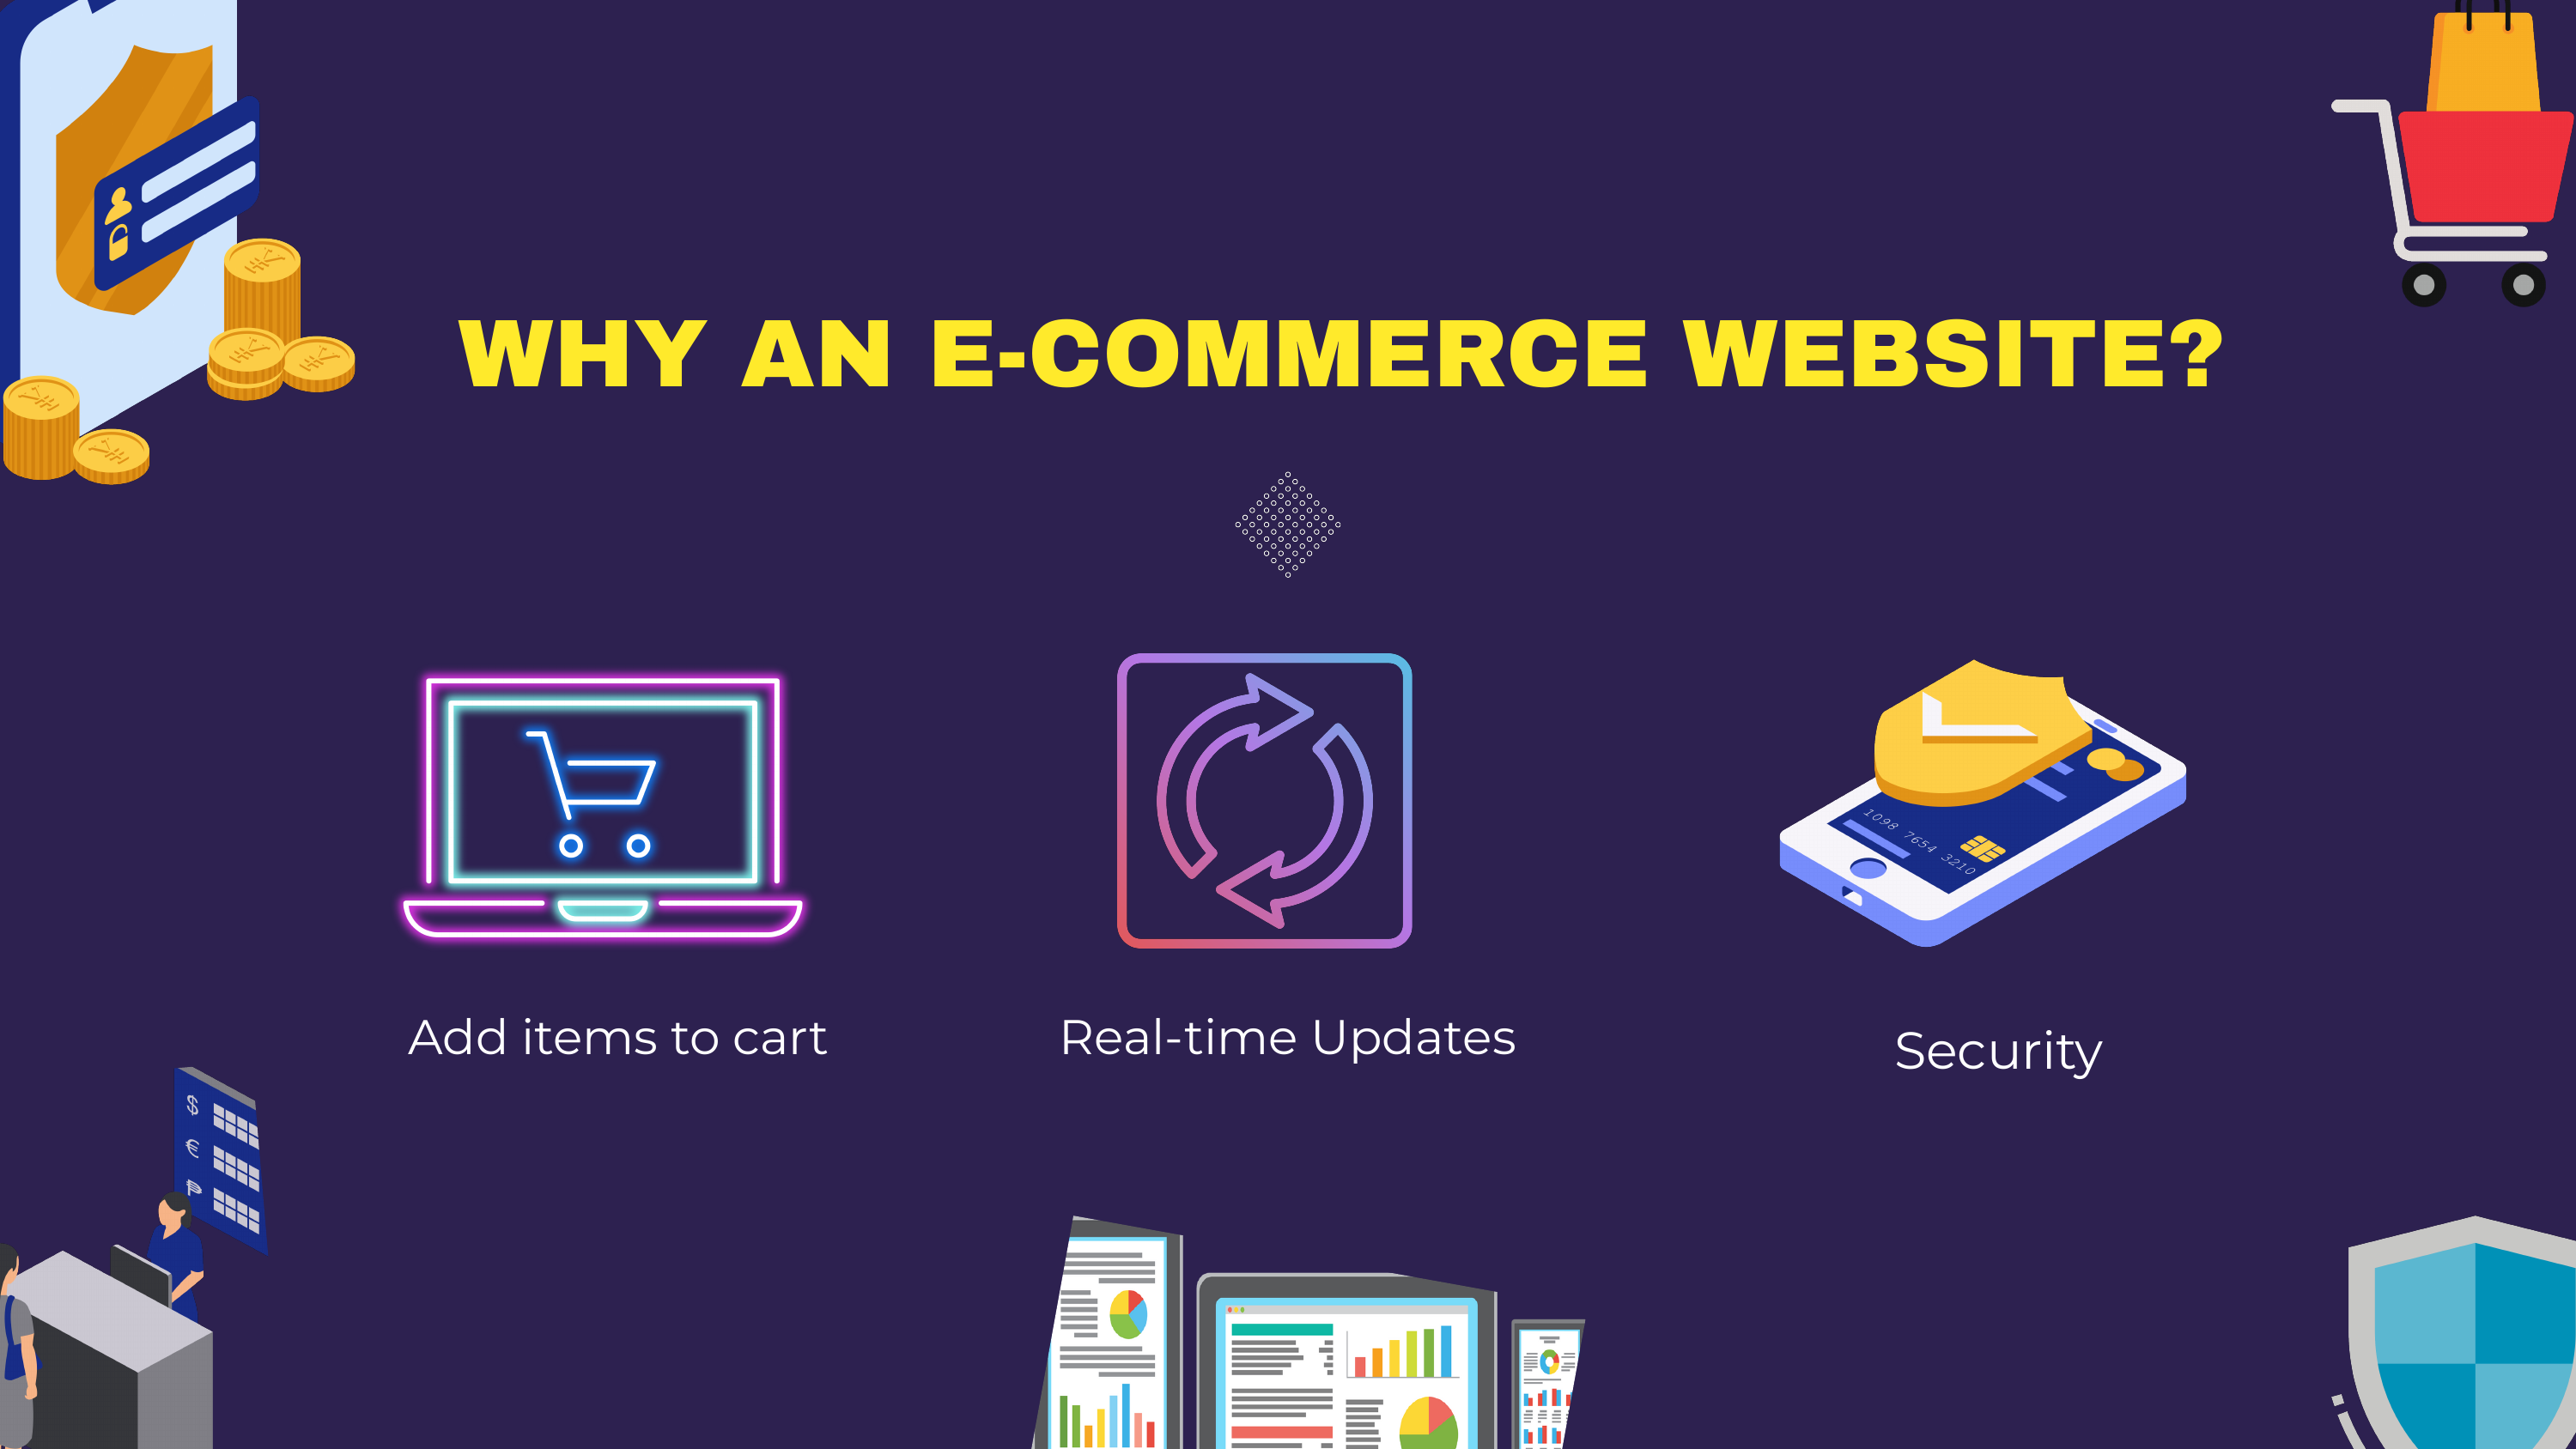

WHY AN E-COMMERCE WEBSITE?

Add items to cart
Real-time Updates
Security